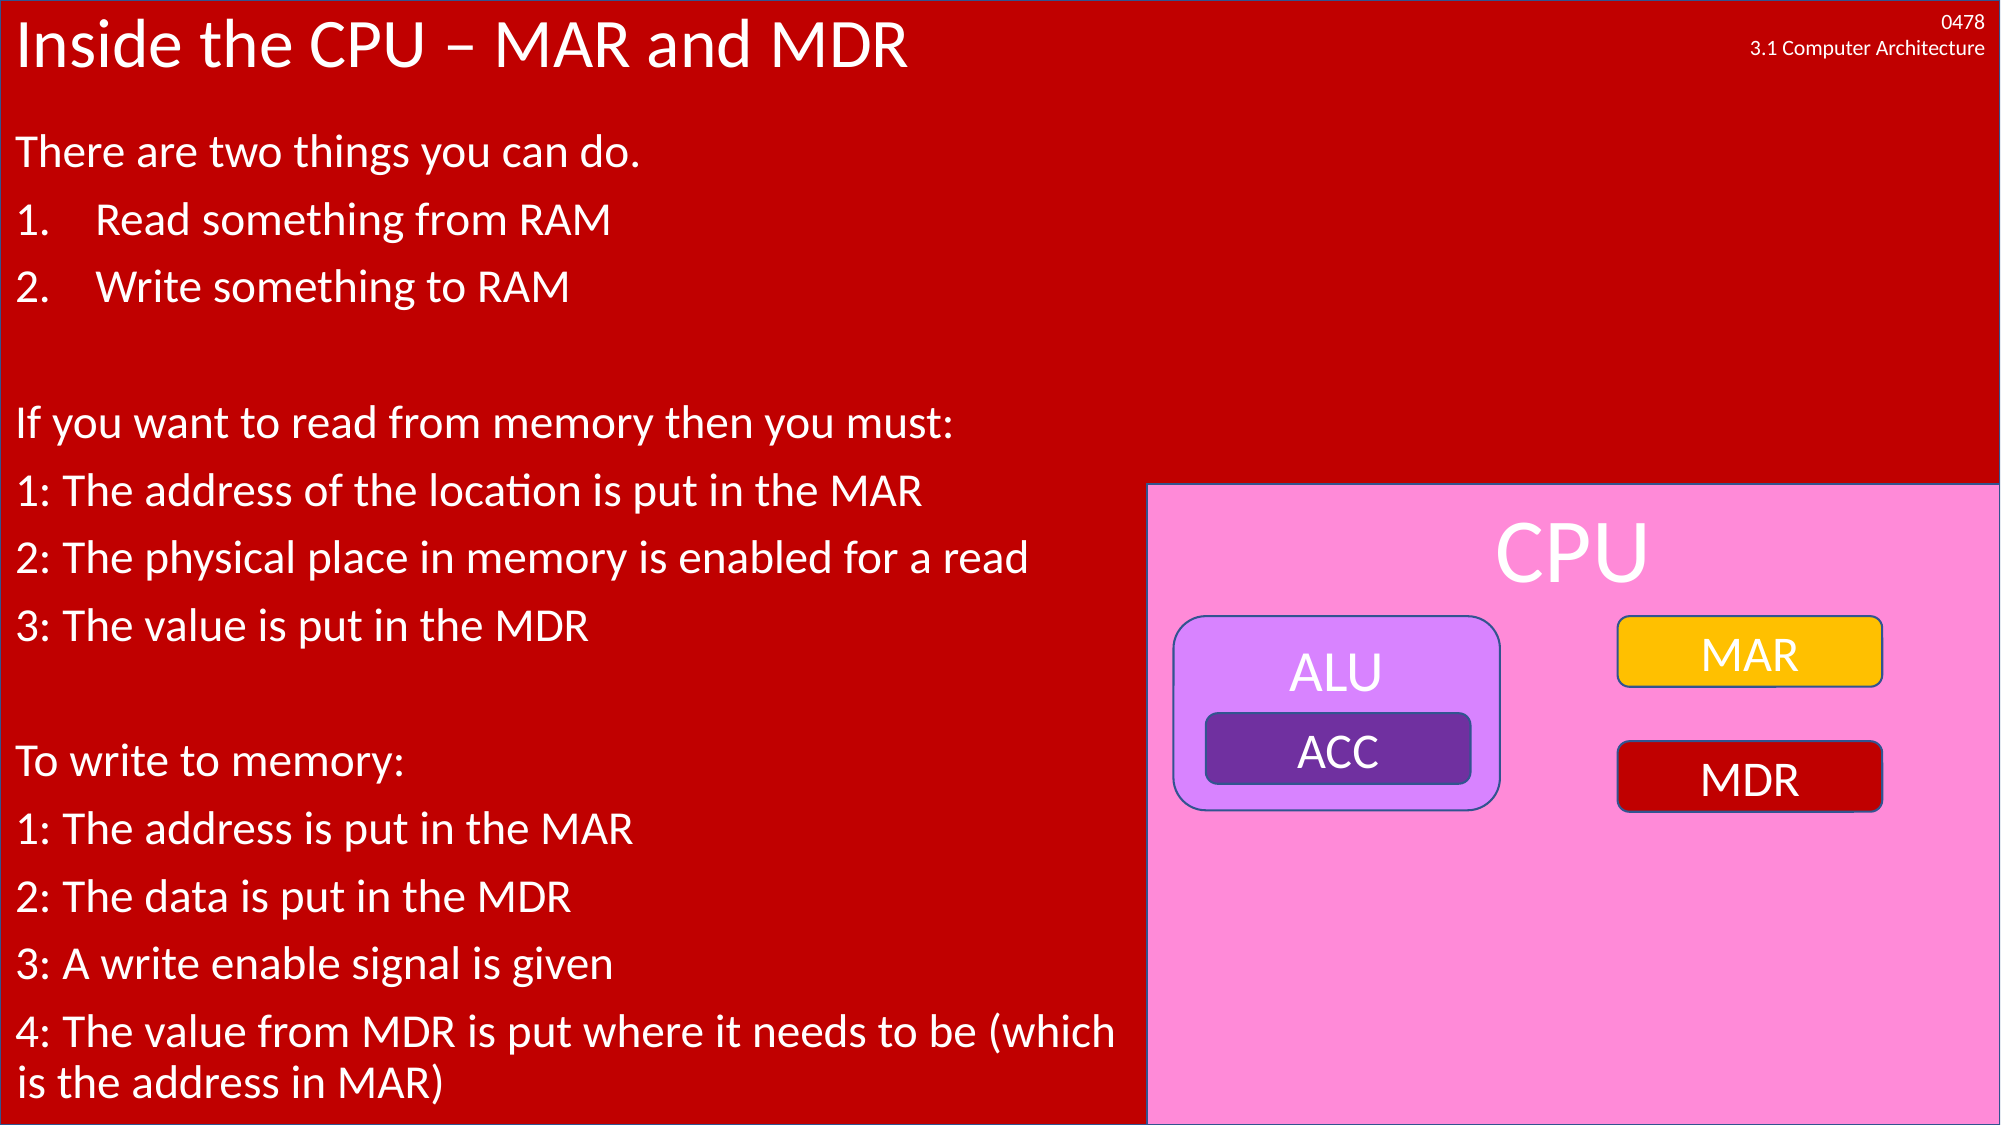

# Inside the CPU – MAR and MDR
There are two things you can do.
Read something from RAM
Write something to RAM

If you want to read from memory then you must:
1: The address of the location is put in the MAR
2: The physical place in memory is enabled for a read
3: The value is put in the MDR

To write to memory:
1: The address is put in the MAR
2: The data is put in the MDR
3: A write enable signal is given
4: The value from MDR is put where it needs to be (which is the address in MAR)
CPU
ALU
MAR
ACC
MDR